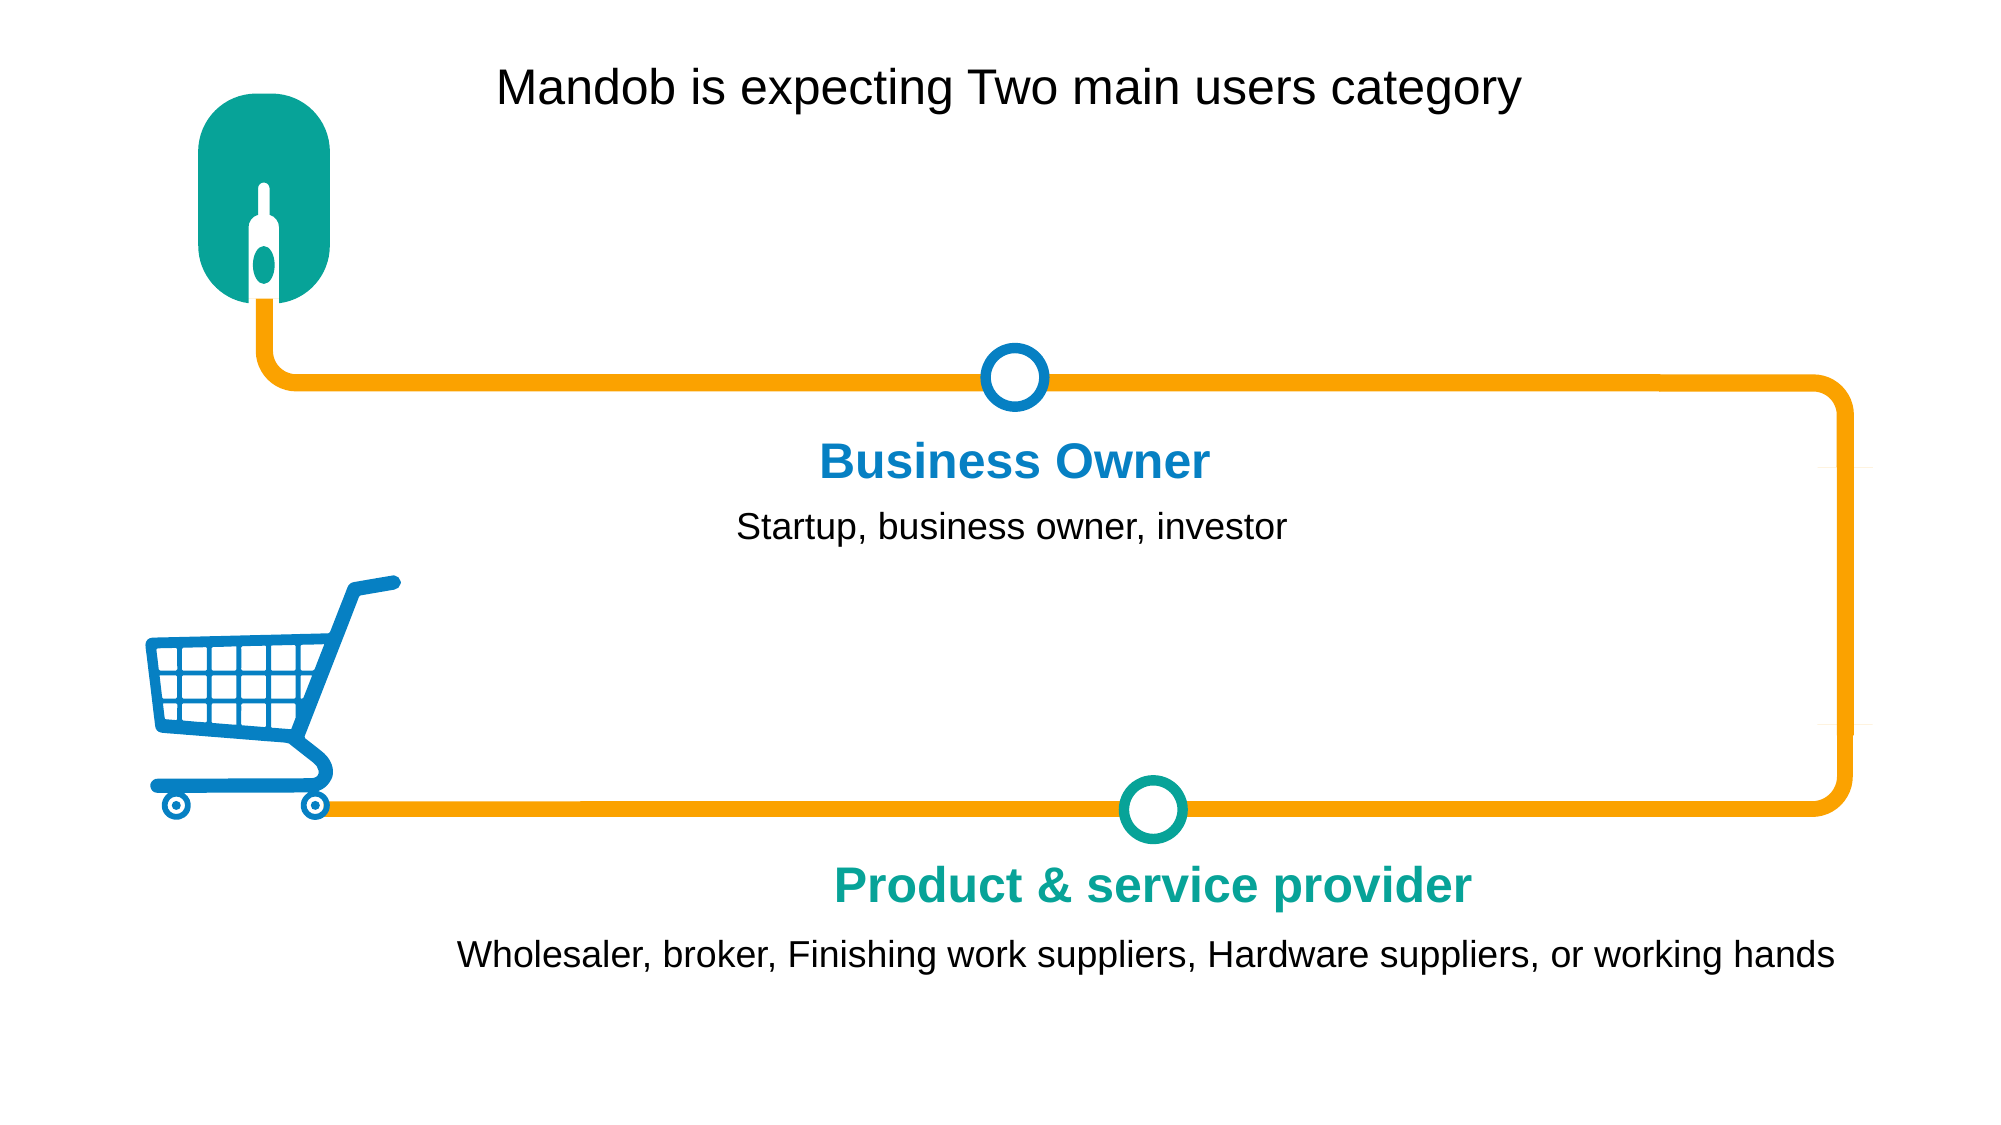

Mandob is expecting Two main users category

Business Owner
Startup, business owner, investor

Product & service provider
Wholesaler, broker, Finishing work suppliers, Hardware suppliers, or working hands